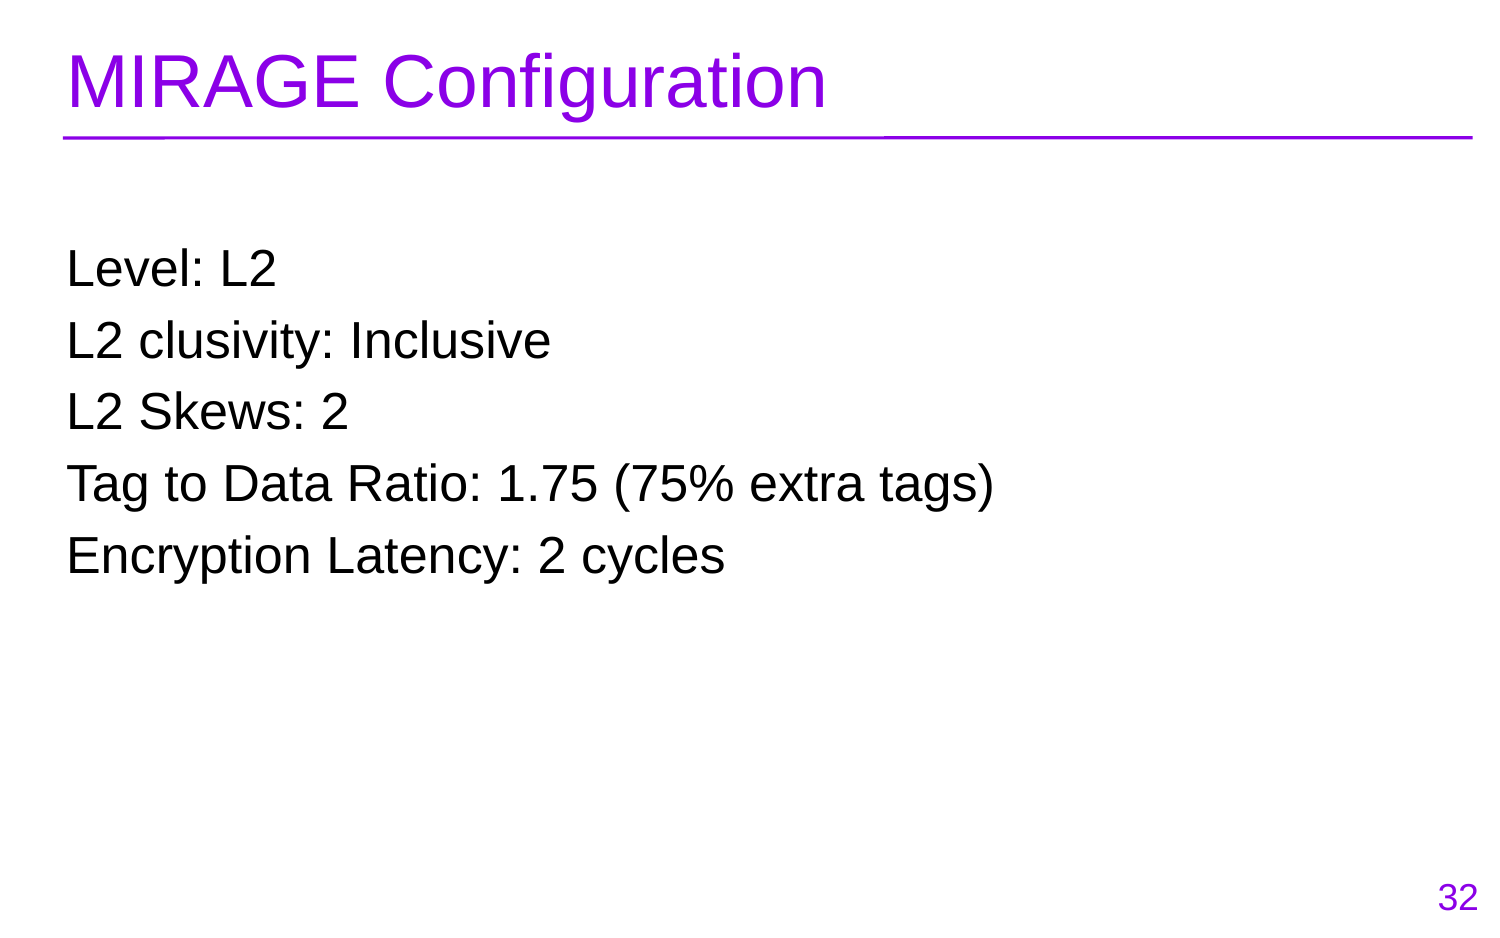

# MIRAGE Configuration
Level: L2
L2 clusivity: Inclusive
L2 Skews: 2
Tag to Data Ratio: 1.75 (75% extra tags)
Encryption Latency: 2 cycles

32